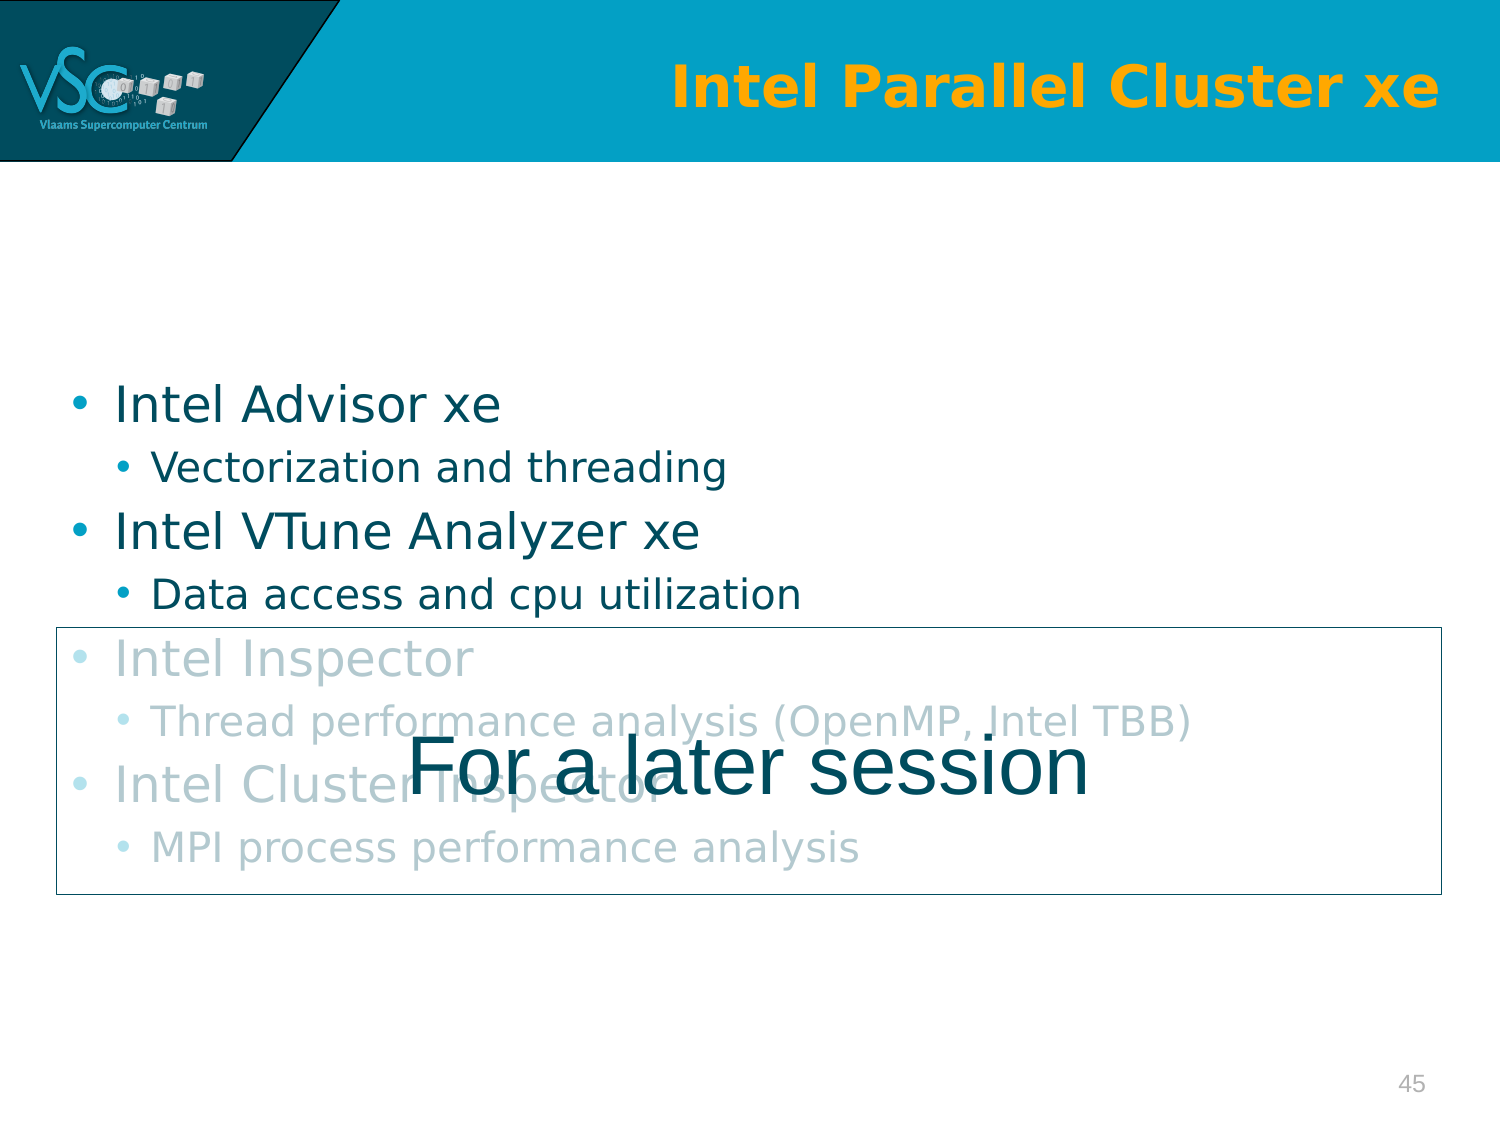

# Intel Parallel Cluster xe
Intel Advisor xe
Vectorization and threading
Intel VTune Analyzer xe
Data access and cpu utilization
Intel Inspector
Thread performance analysis (OpenMP, Intel TBB)
Intel Cluster Inspector
MPI process performance analysis
For a later session
45